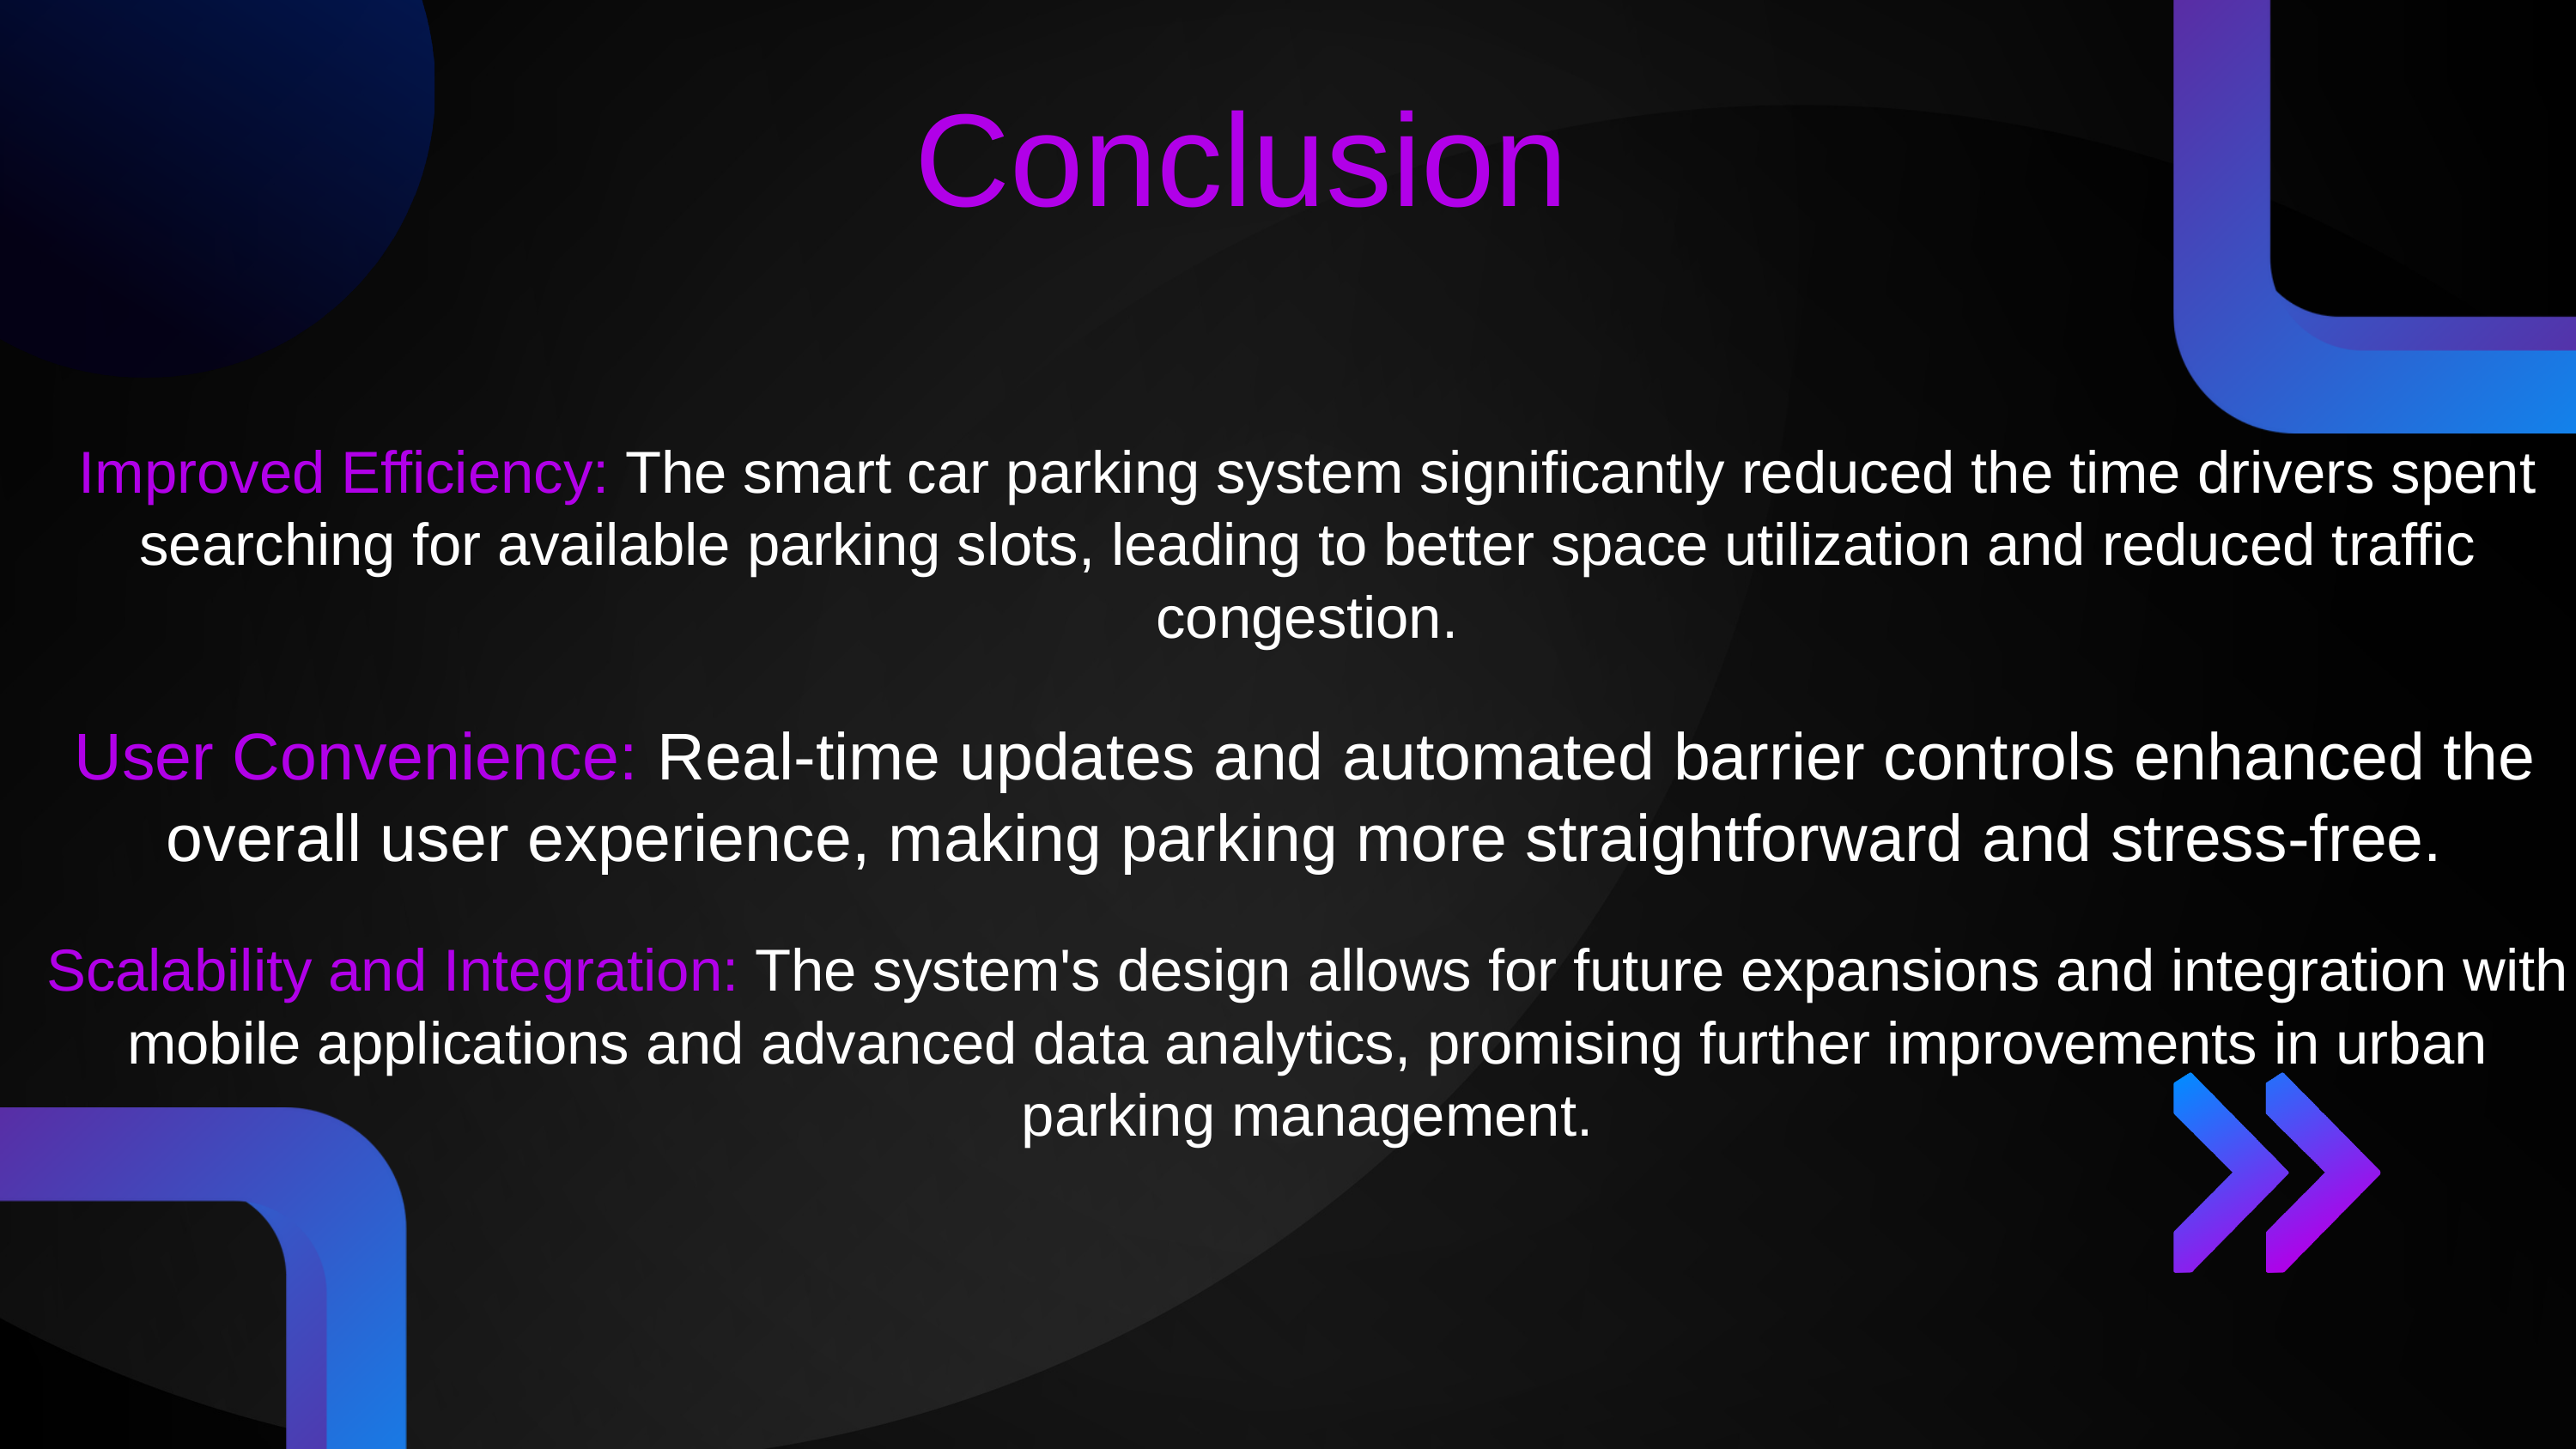

Conclusion
Improved Efficiency: The smart car parking system significantly reduced the time drivers spent searching for available parking slots, leading to better space utilization and reduced traffic congestion.

User Convenience: Real-time updates and automated barrier controls enhanced the overall user experience, making parking more straightforward and stress-free.

Scalability and Integration: The system's design allows for future expansions and integration with mobile applications and advanced data analytics, promising further improvements in urban parking management.